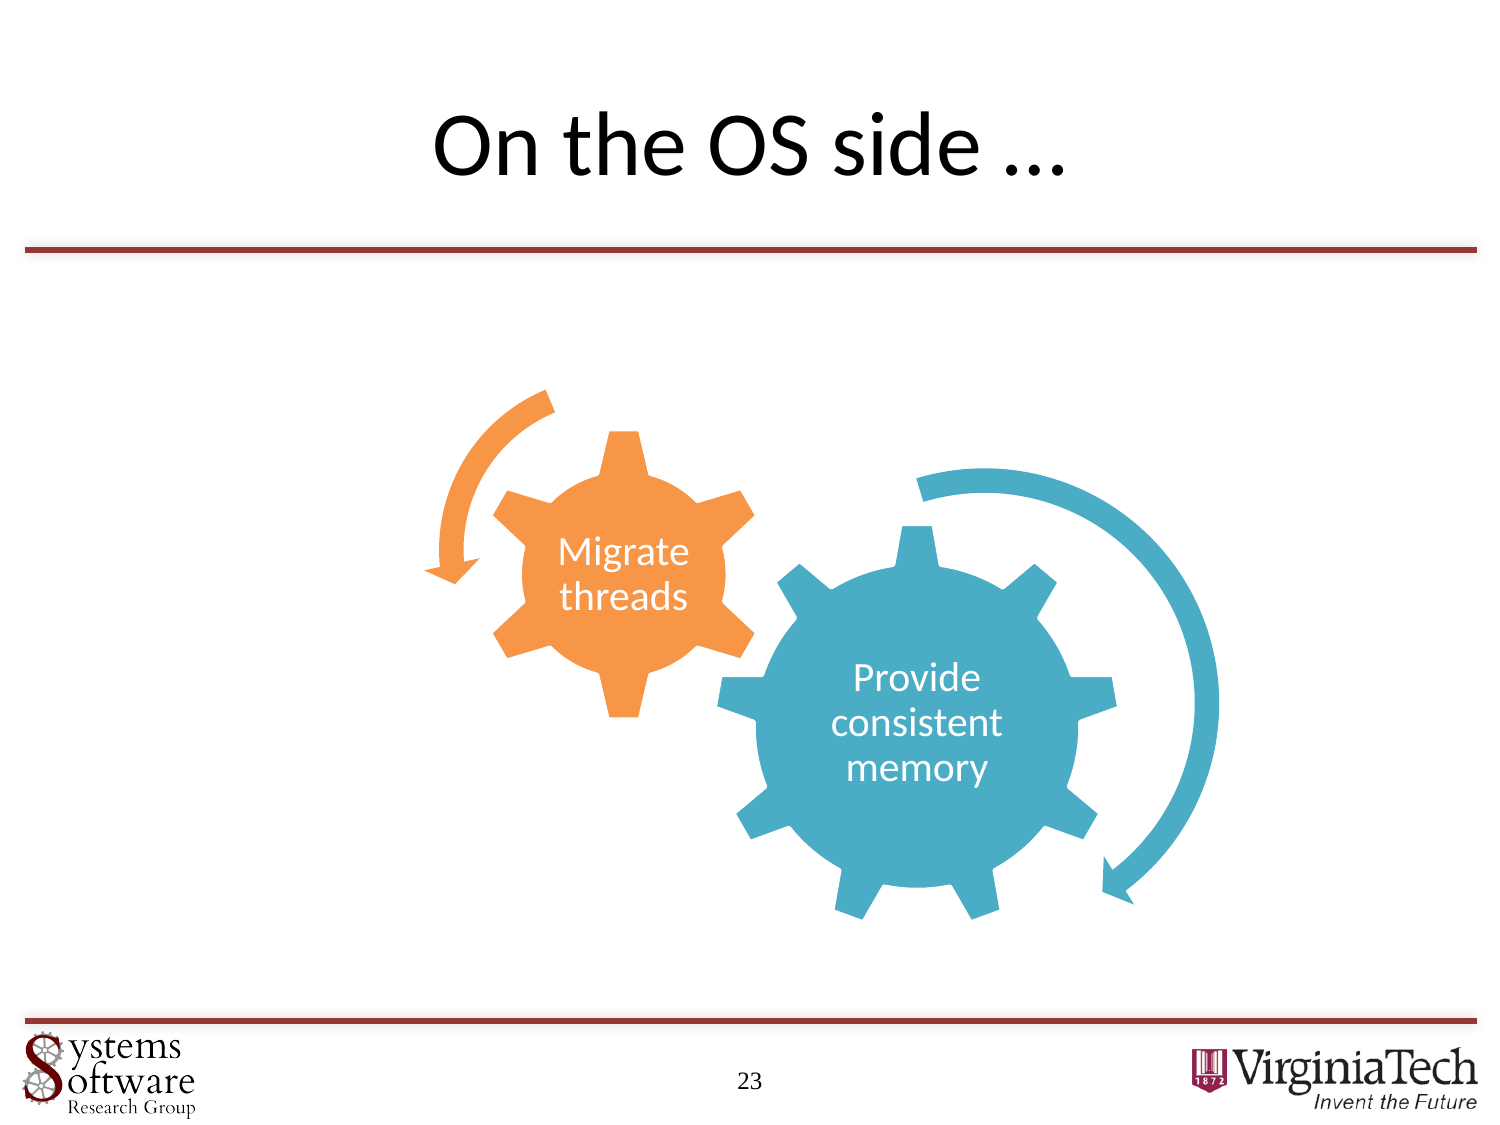

# On the OS side …
Provide consistent memory
Migrate threads